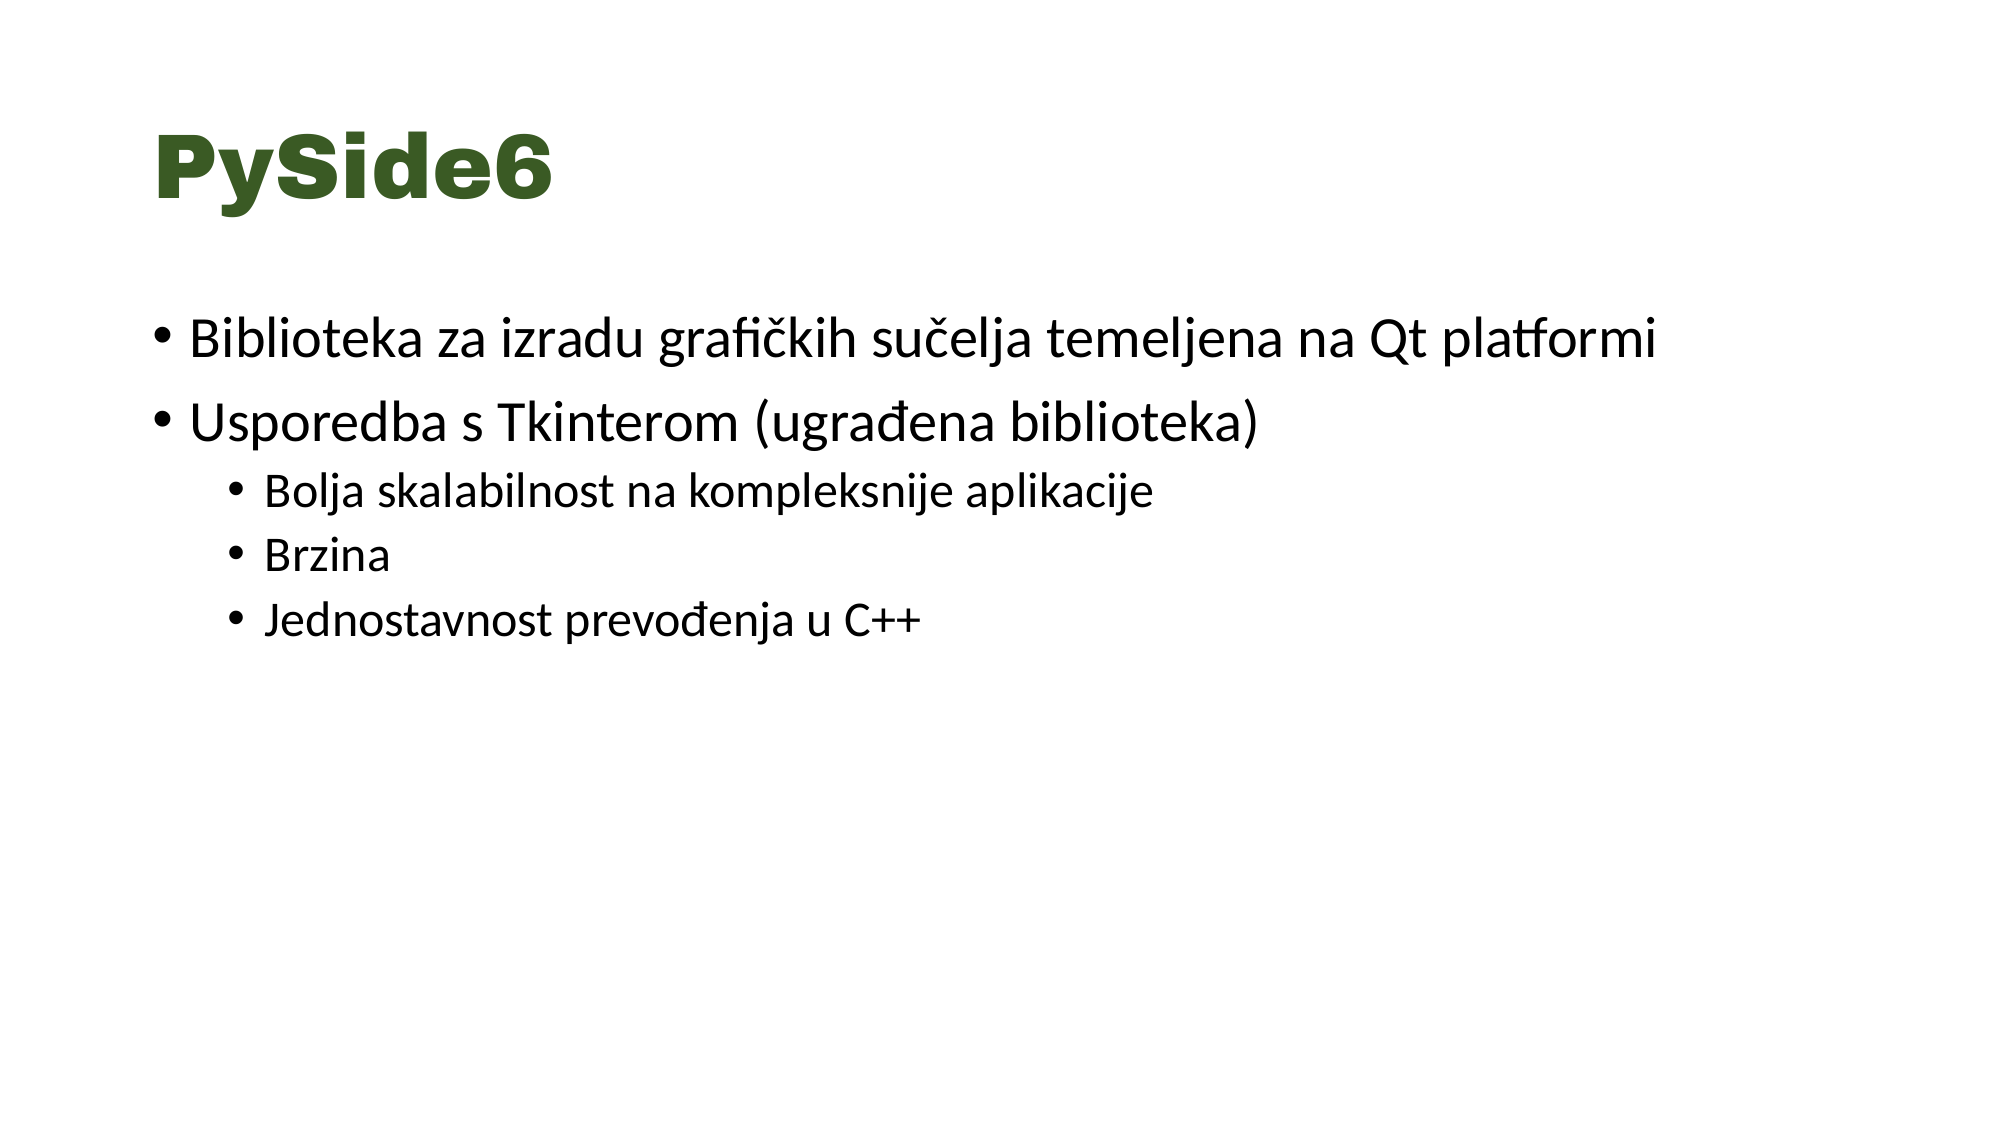

# PySide6
Biblioteka za izradu grafičkih sučelja temeljena na Qt platformi
Usporedba s Tkinterom (ugrađena biblioteka)
Bolja skalabilnost na kompleksnije aplikacije
Brzina
Jednostavnost prevođenja u C++